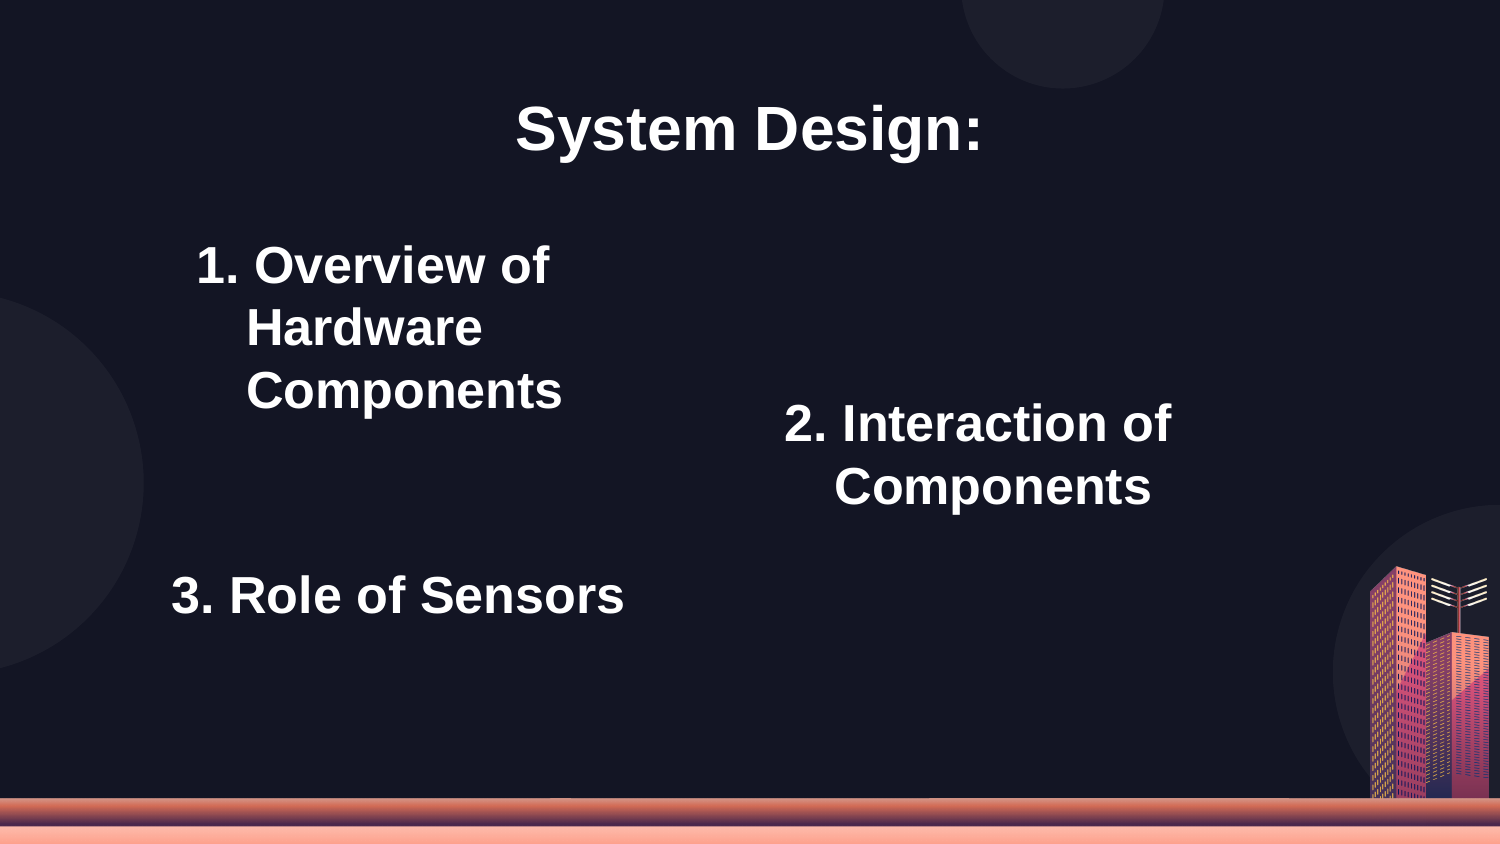

# System Design:
1. Overview of Hardware Components

2. Interaction of Components

3. Role of Sensors